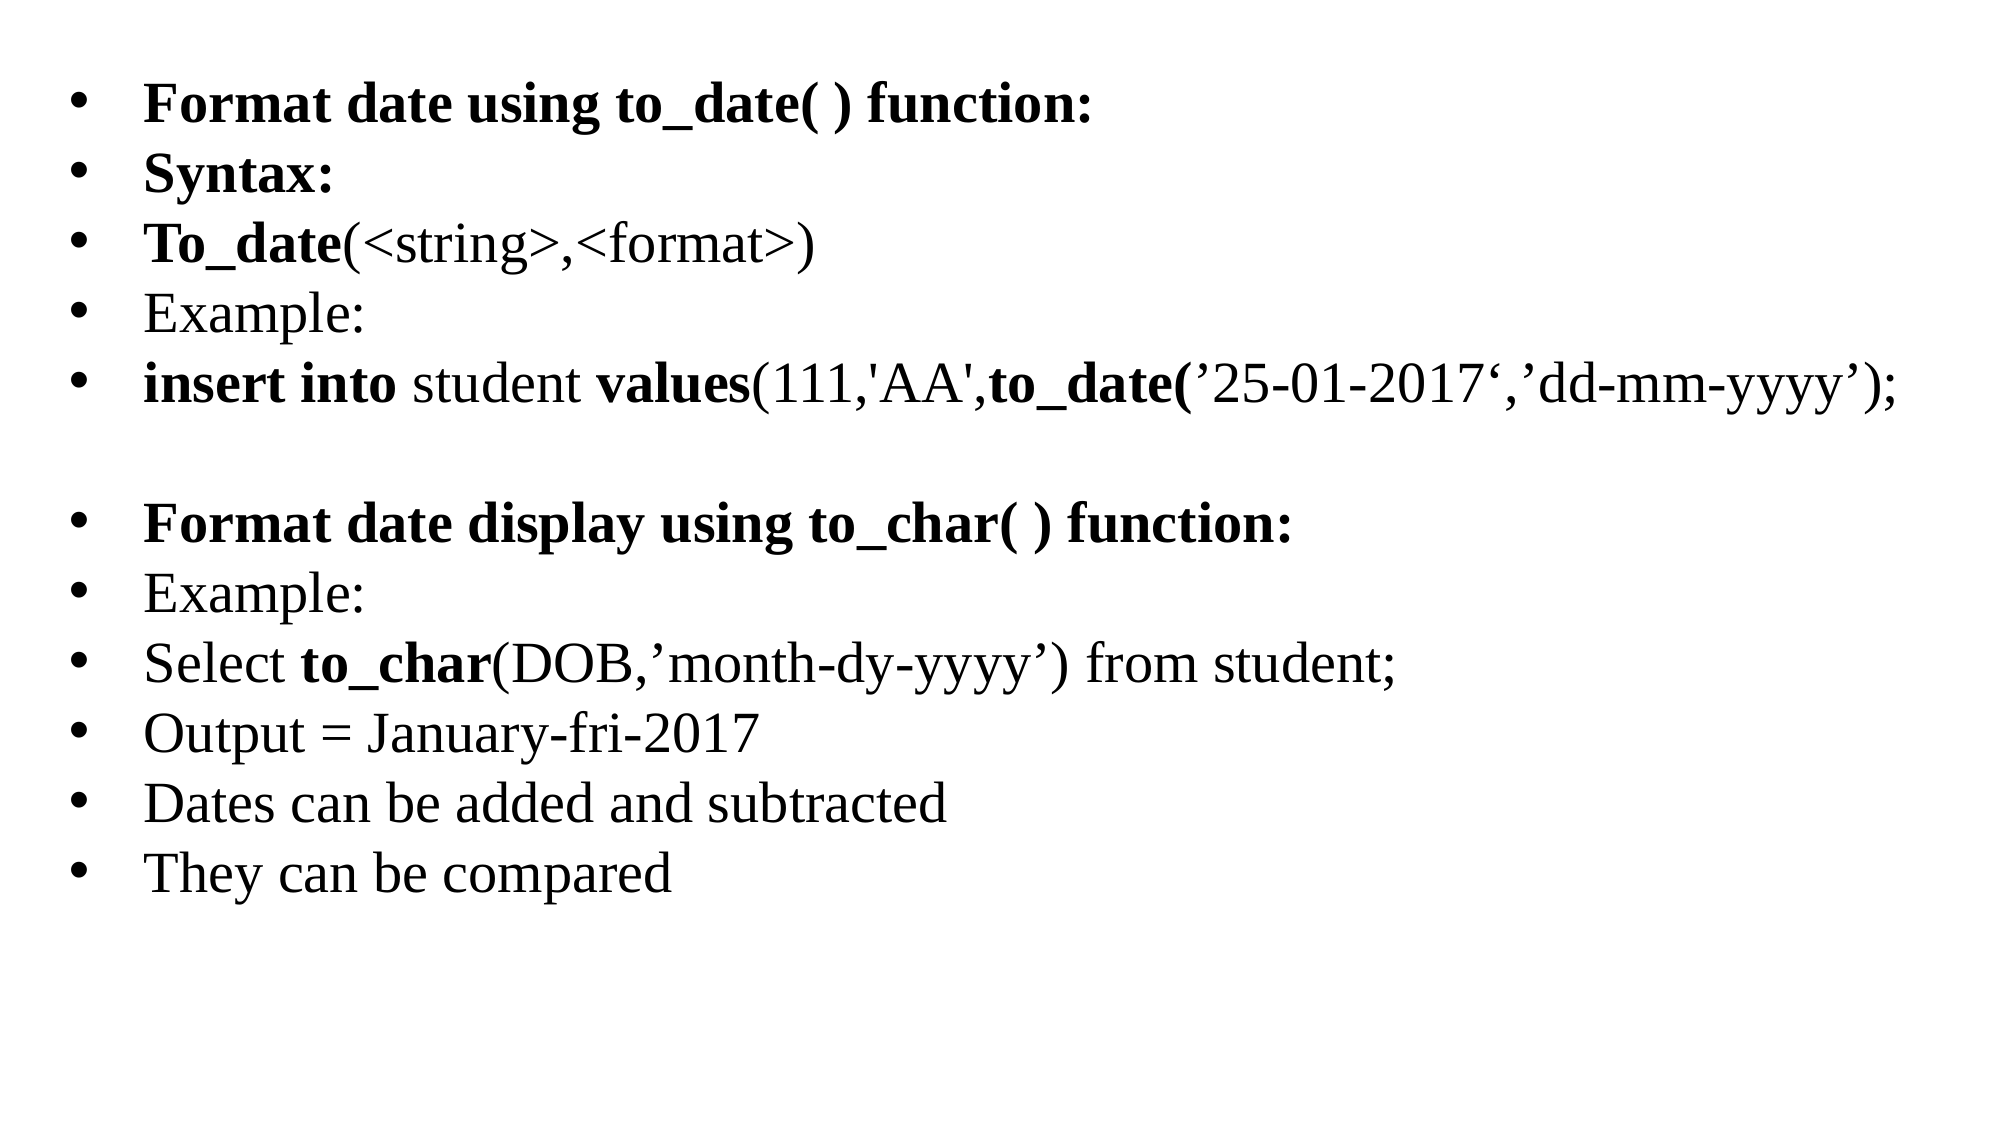

Format date using to_date( ) function:
Syntax:
To_date(<string>,<format>)
Example:
insert into student values(111,'AA',to_date(’25-01-2017‘,’dd-mm-yyyy’);

Format date display using to_char( ) function:
Example:
Select to_char(DOB,’month-dy-yyyy’) from student;
Output = January-fri-2017
Dates can be added and subtracted
They can be compared